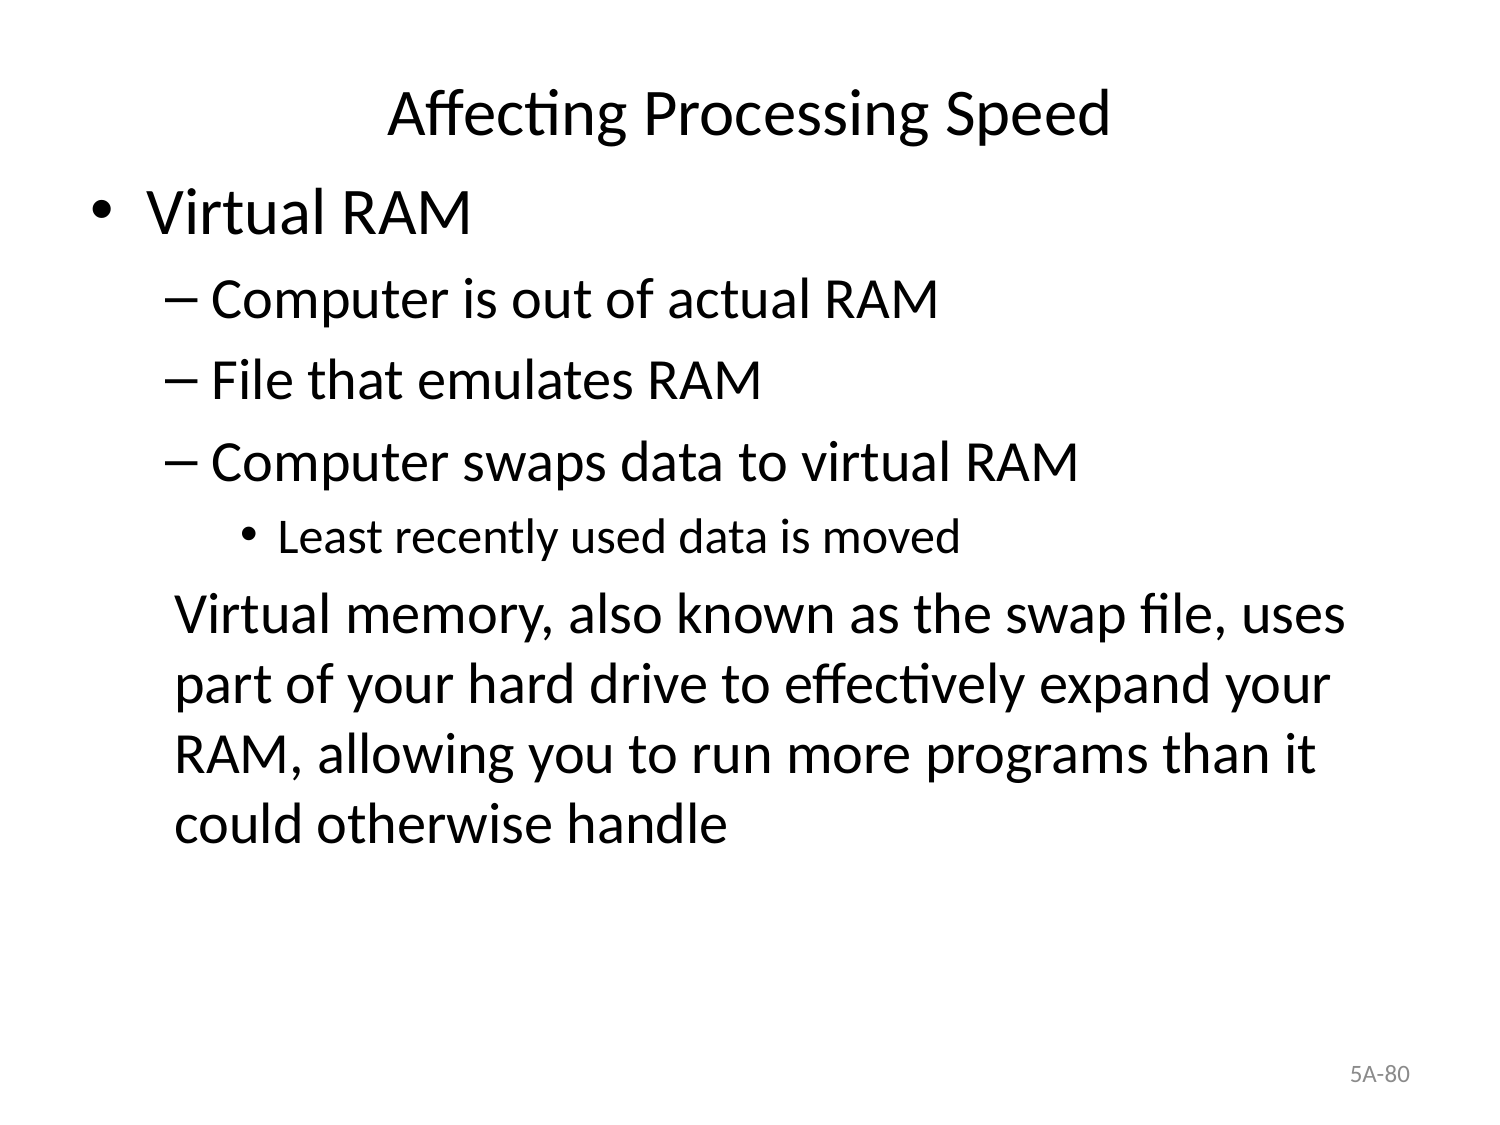

# Affecting Processing Speed
Virtual RAM
Computer is out of actual RAM
File that emulates RAM
Computer swaps data to virtual RAM
Least recently used data is moved
Virtual memory, also known as the swap file, uses part of your hard drive to effectively expand your RAM, allowing you to run more programs than it could otherwise handle
5A-80